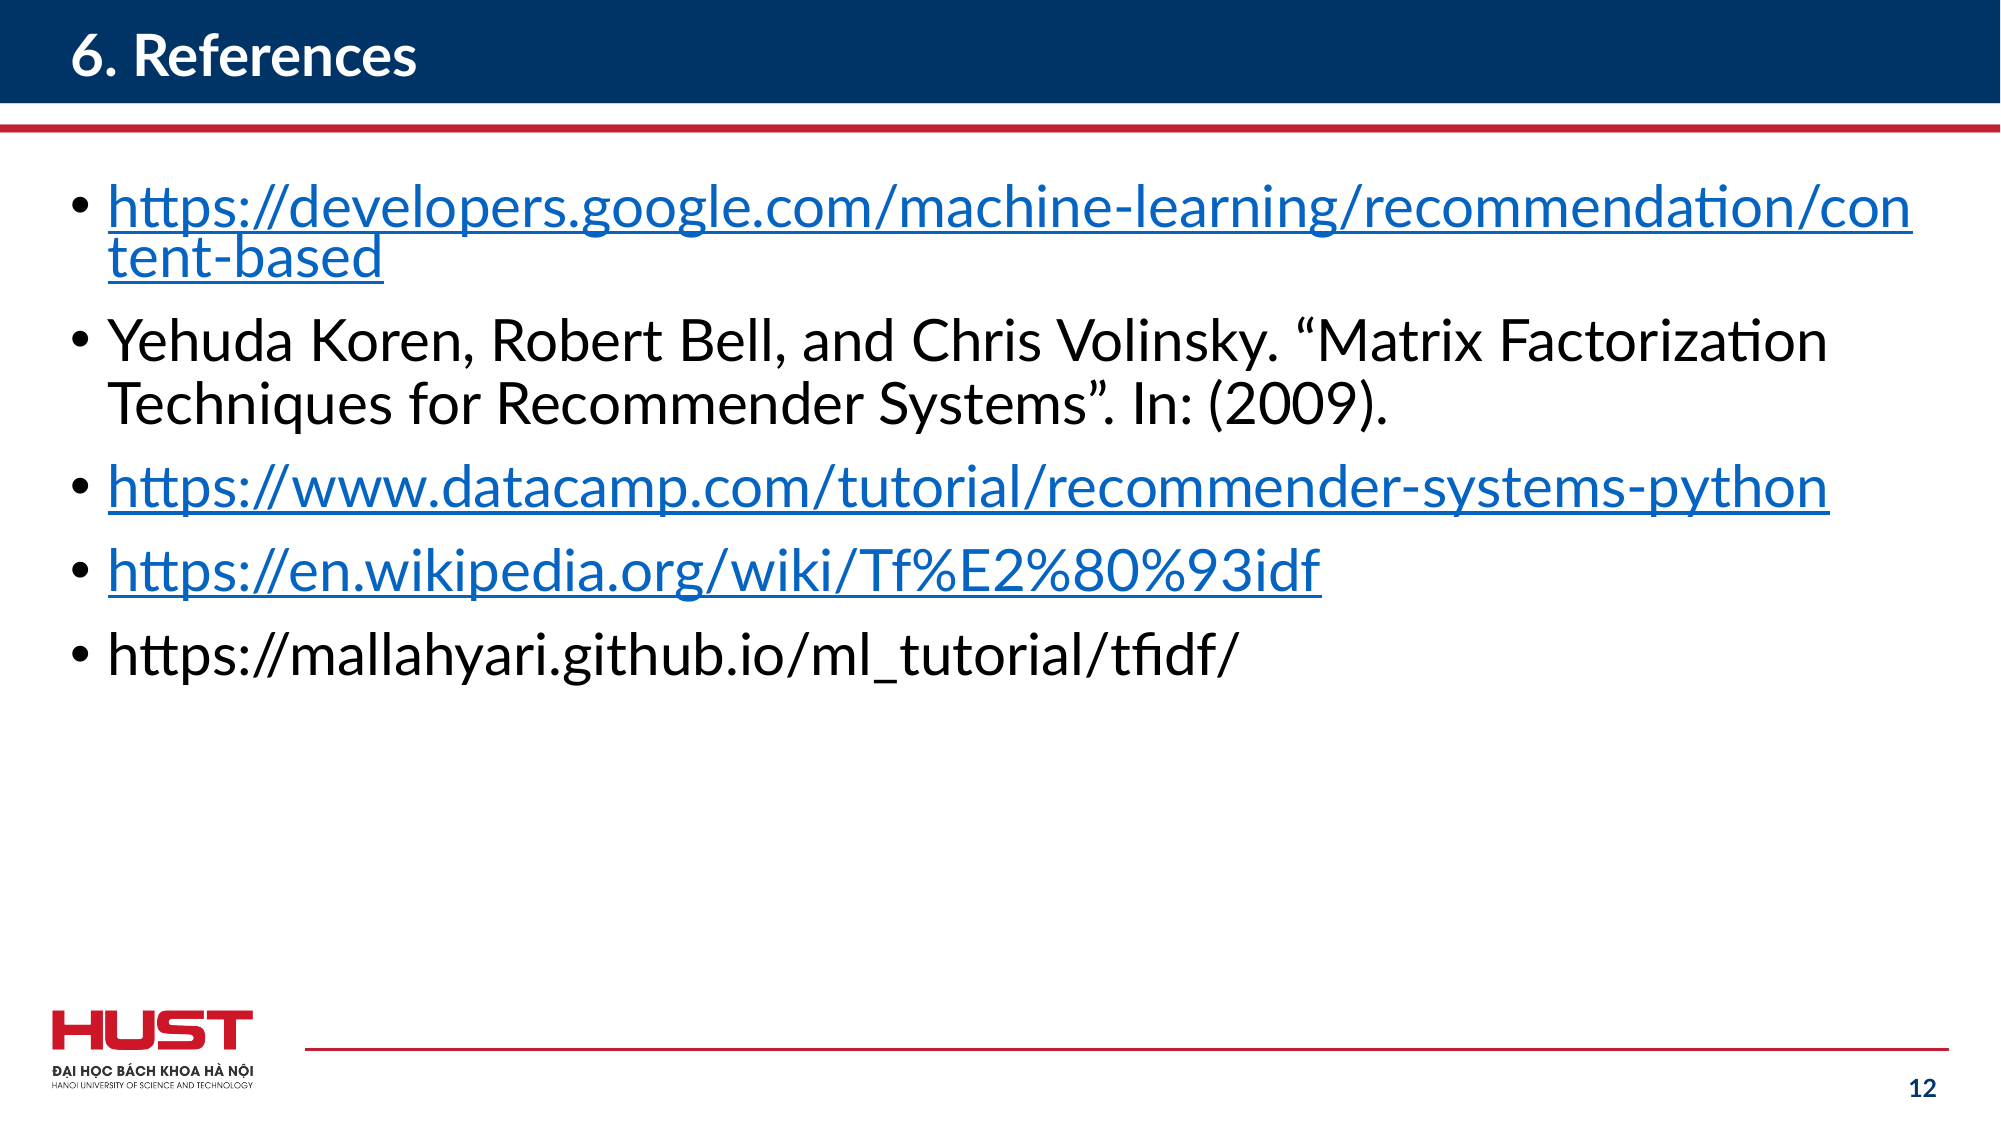

# 6. References
https://developers.google.com/machine-learning/recommendation/content-based
Yehuda Koren, Robert Bell, and Chris Volinsky. “Matrix Factorization Techniques for Recommender Systems”. In: (2009).
https://www.datacamp.com/tutorial/recommender-systems-python
https://en.wikipedia.org/wiki/Tf%E2%80%93idf
https://mallahyari.github.io/ml_tutorial/tfidf/
12